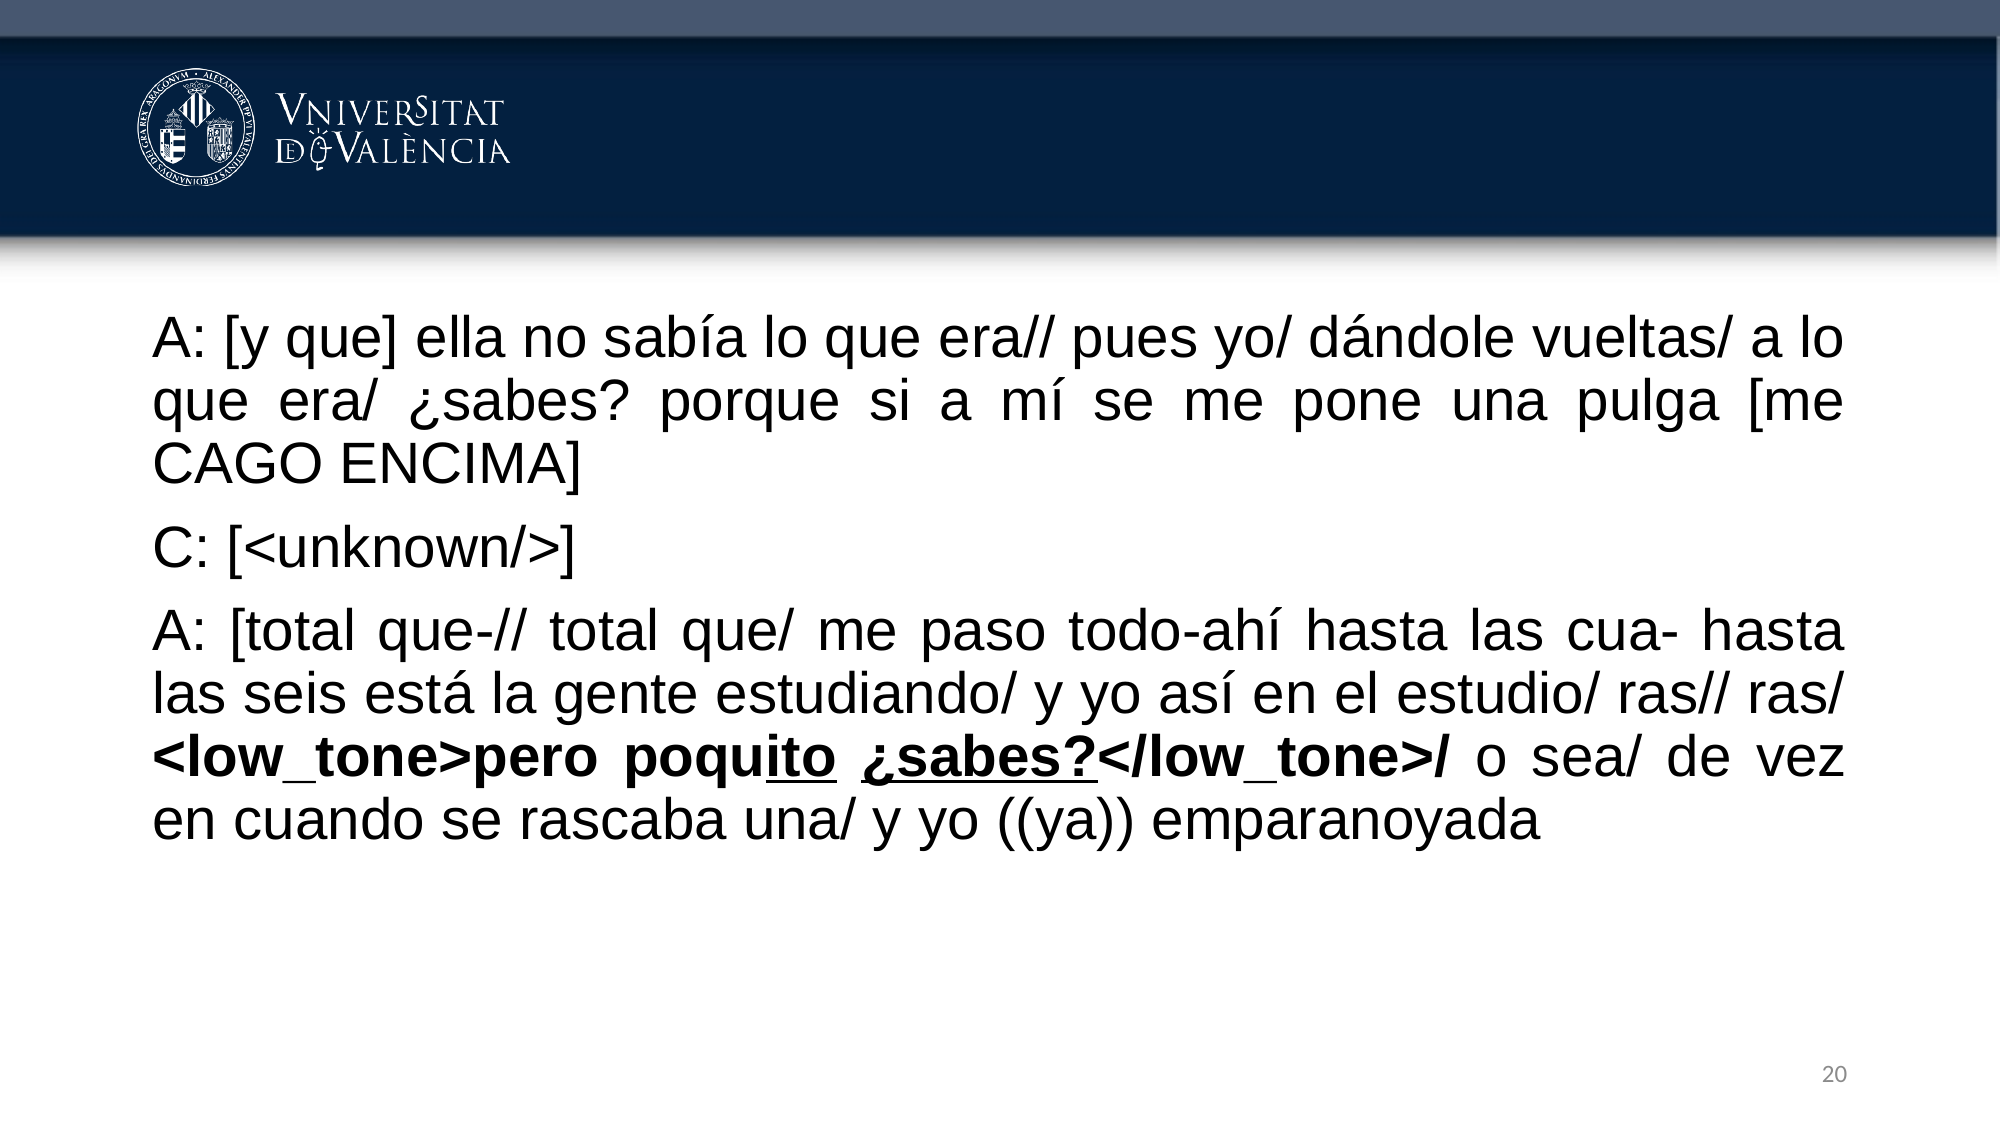

#
A: [y que] ella no sabía lo que era// pues yo/ dándole vueltas/ a lo que era/ ¿sabes? porque si a mí se me pone una pulga [me CAGO ENCIMA]
C: [<unknown/>]
A: [total que-// total que/ me paso todo-ahí hasta las cua- hasta las seis está la gente estudiando/ y yo así en el estudio/ ras// ras/ <low_tone>pero poquito ¿sabes?</low_tone>/ o sea/ de vez en cuando se rascaba una/ y yo ((ya)) emparanoyada

20